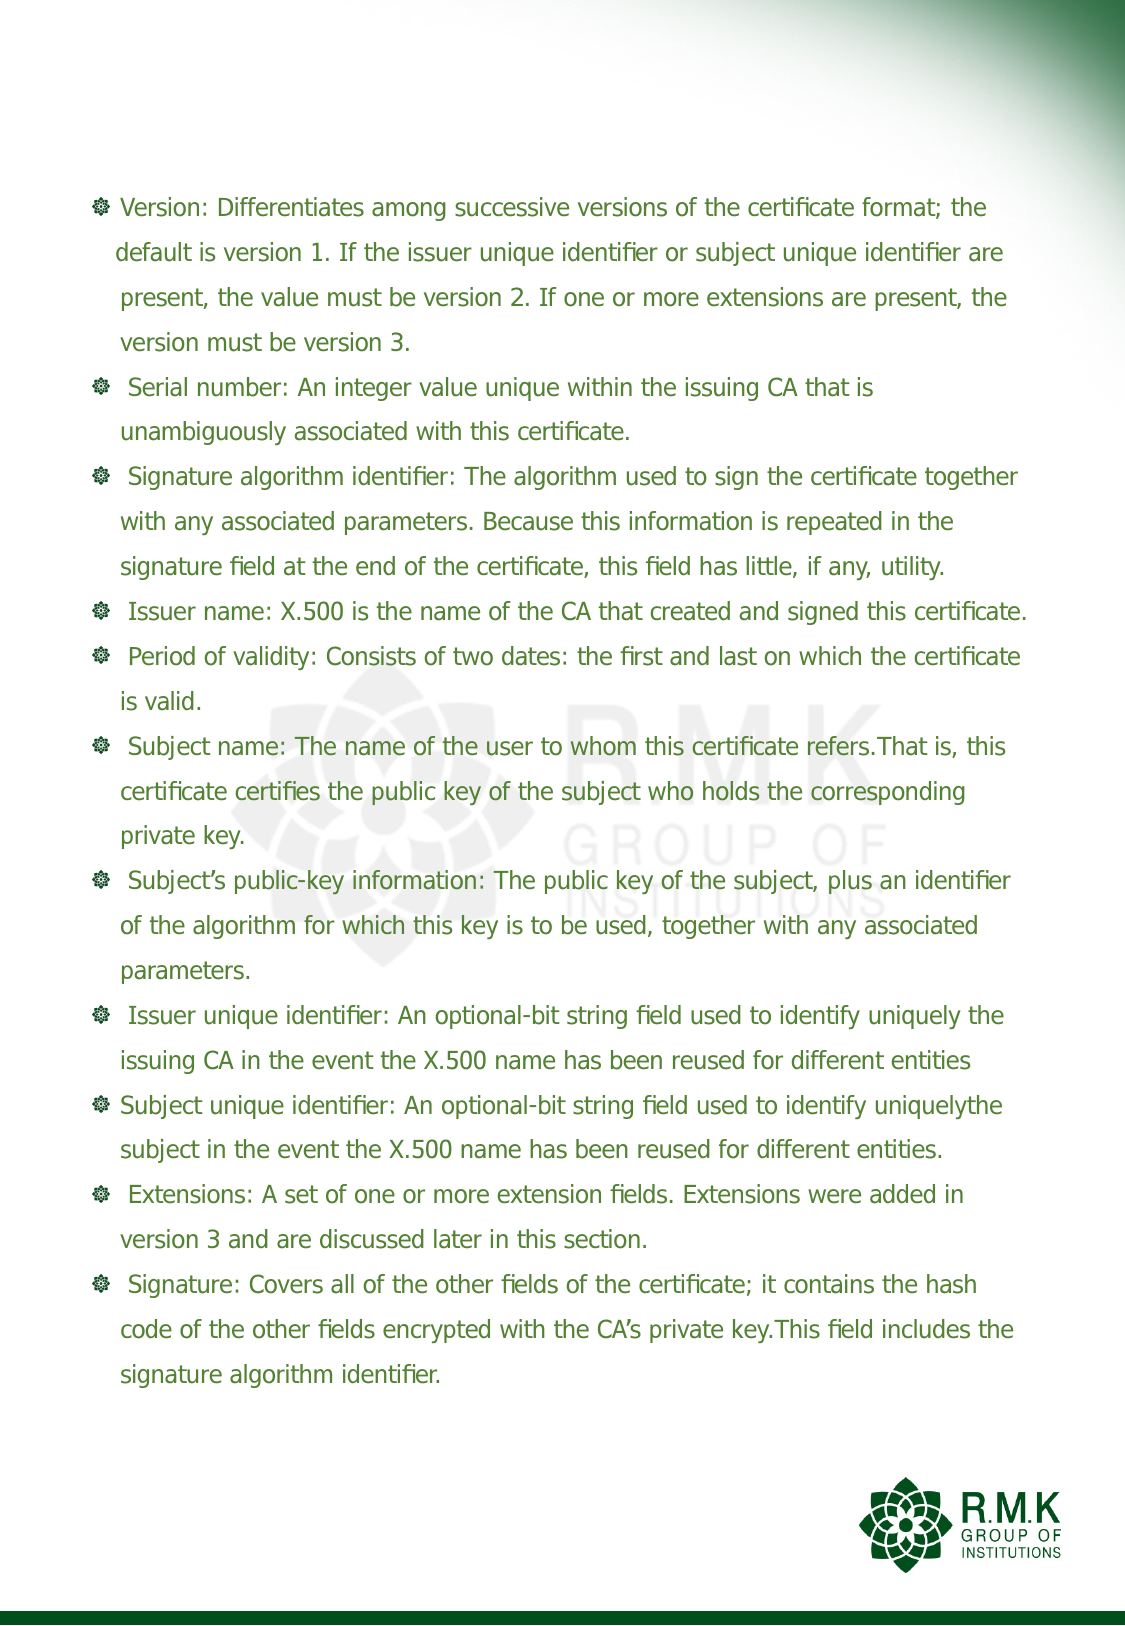

#
Version: Differentiates among successive versions of the certificate format; the
   default is version 1. If the issuer unique identifier or subject unique identifier are present, the value must be version 2. If one or more extensions are present, the version must be version 3.
 Serial number: An integer value unique within the issuing CA that is unambiguously associated with this certificate.
 Signature algorithm identifier: The algorithm used to sign the certificate together with any associated parameters. Because this information is repeated in the signature field at the end of the certificate, this field has little, if any, utility.
 Issuer name: X.500 is the name of the CA that created and signed this certificate.
 Period of validity: Consists of two dates: the first and last on which the certificate is valid.
 Subject name: The name of the user to whom this certificate refers.That is, this certificate certifies the public key of the subject who holds the corresponding private key.
 Subject’s public-key information: The public key of the subject, plus an identifier of the algorithm for which this key is to be used, together with any associated parameters.
 Issuer unique identifier: An optional-bit string field used to identify uniquely the issuing CA in the event the X.500 name has been reused for different entities
Subject unique identifier: An optional-bit string field used to identify uniquelythe subject in the event the X.500 name has been reused for different entities.
 Extensions: A set of one or more extension fields. Extensions were added in version 3 and are discussed later in this section.
 Signature: Covers all of the other fields of the certificate; it contains the hash code of the other fields encrypted with the CA’s private key.This field includes the signature algorithm identifier.